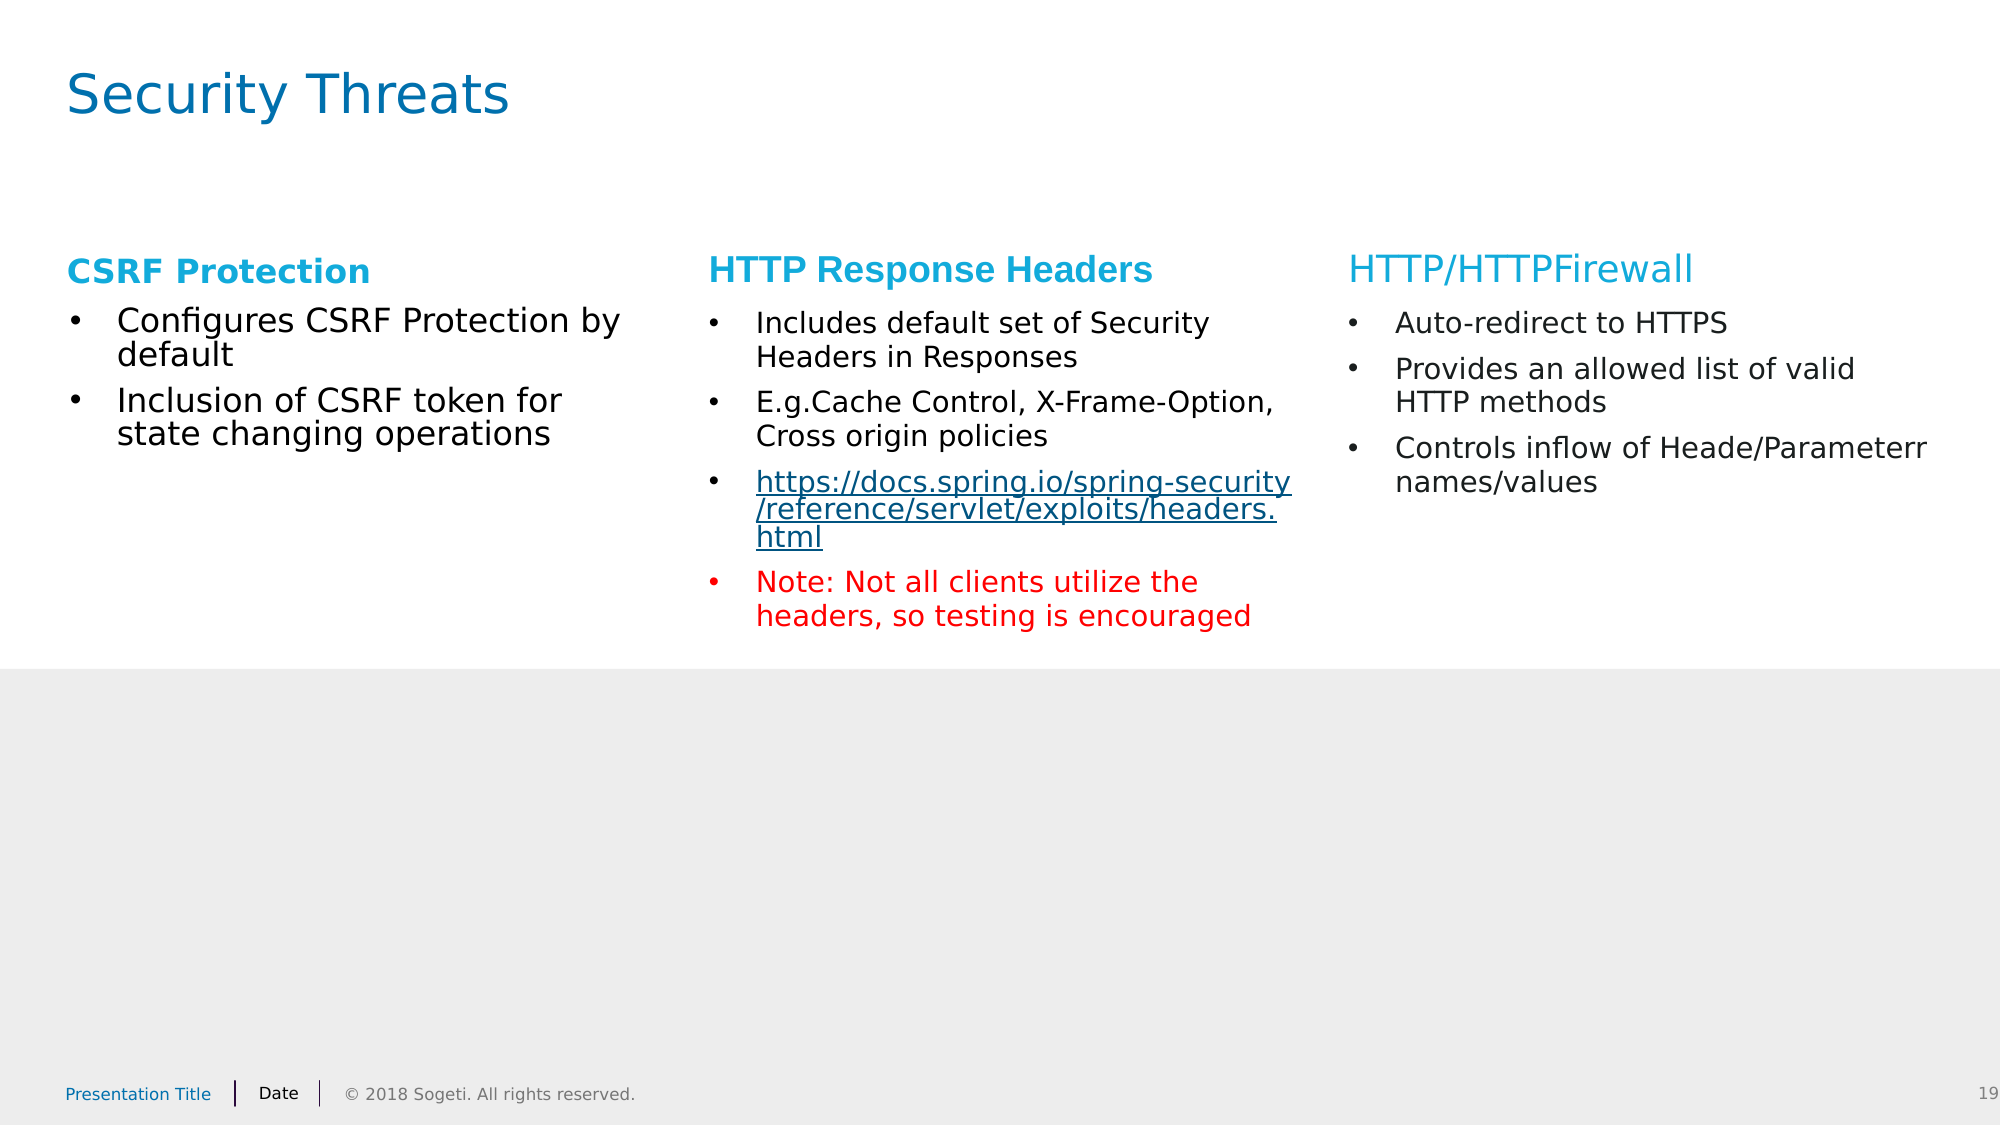

# Security Threats
CSRF Protection
HTTP Response Headers
HTTP/HTTPFirewall
Configures CSRF Protection by default
Inclusion of CSRF token for state changing operations
Includes default set of Security Headers in Responses
E.g.Cache Control, X-Frame-Option, Cross origin policies
https://docs.spring.io/spring-security/reference/servlet/exploits/headers.html
Note: Not all clients utilize the headers, so testing is encouraged
Auto-redirect to HTTPS
Provides an allowed list of valid HTTP methods
Controls inflow of Heade/Parameterr names/values